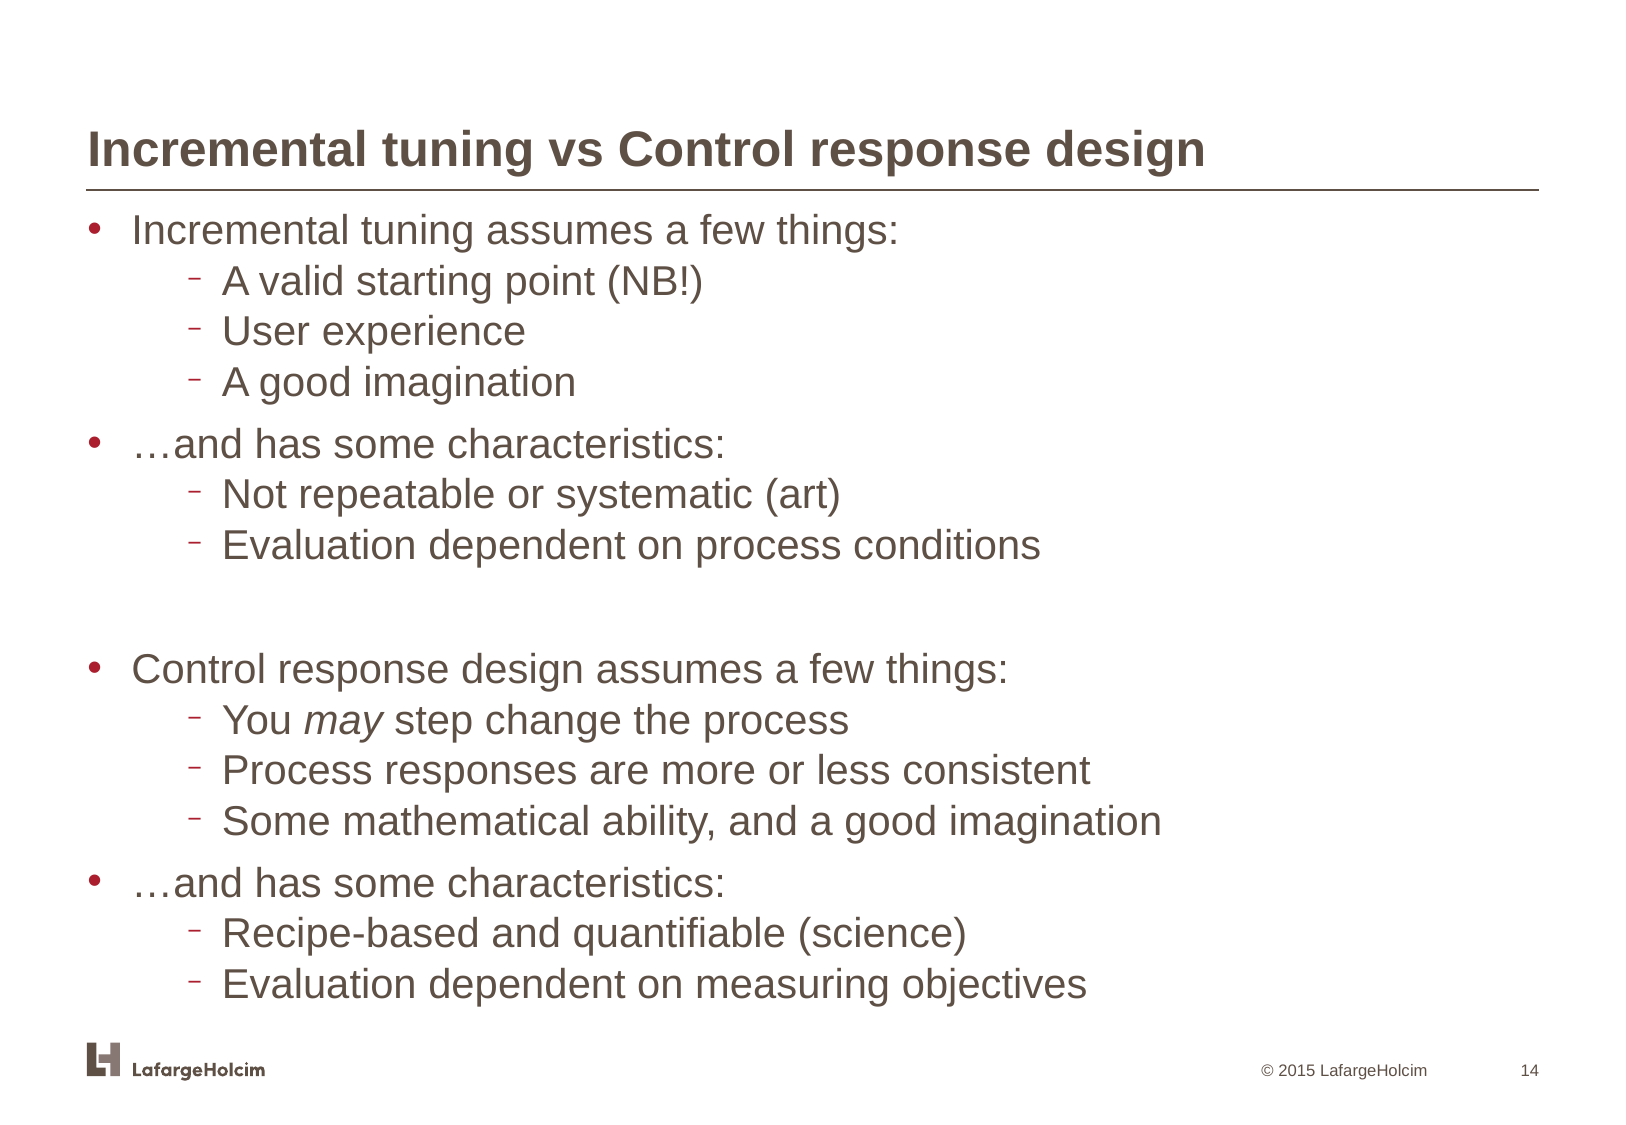

Incremental tuning vs Control response design
Incremental tuning assumes a few things:
A valid starting point (NB!)
User experience
A good imagination
…and has some characteristics:
Not repeatable or systematic (art)
Evaluation dependent on process conditions

Control response design assumes a few things:
You may step change the process
Process responses are more or less consistent
Some mathematical ability, and a good imagination
…and has some characteristics:
Recipe-based and quantifiable (science)
Evaluation dependent on measuring objectives
14